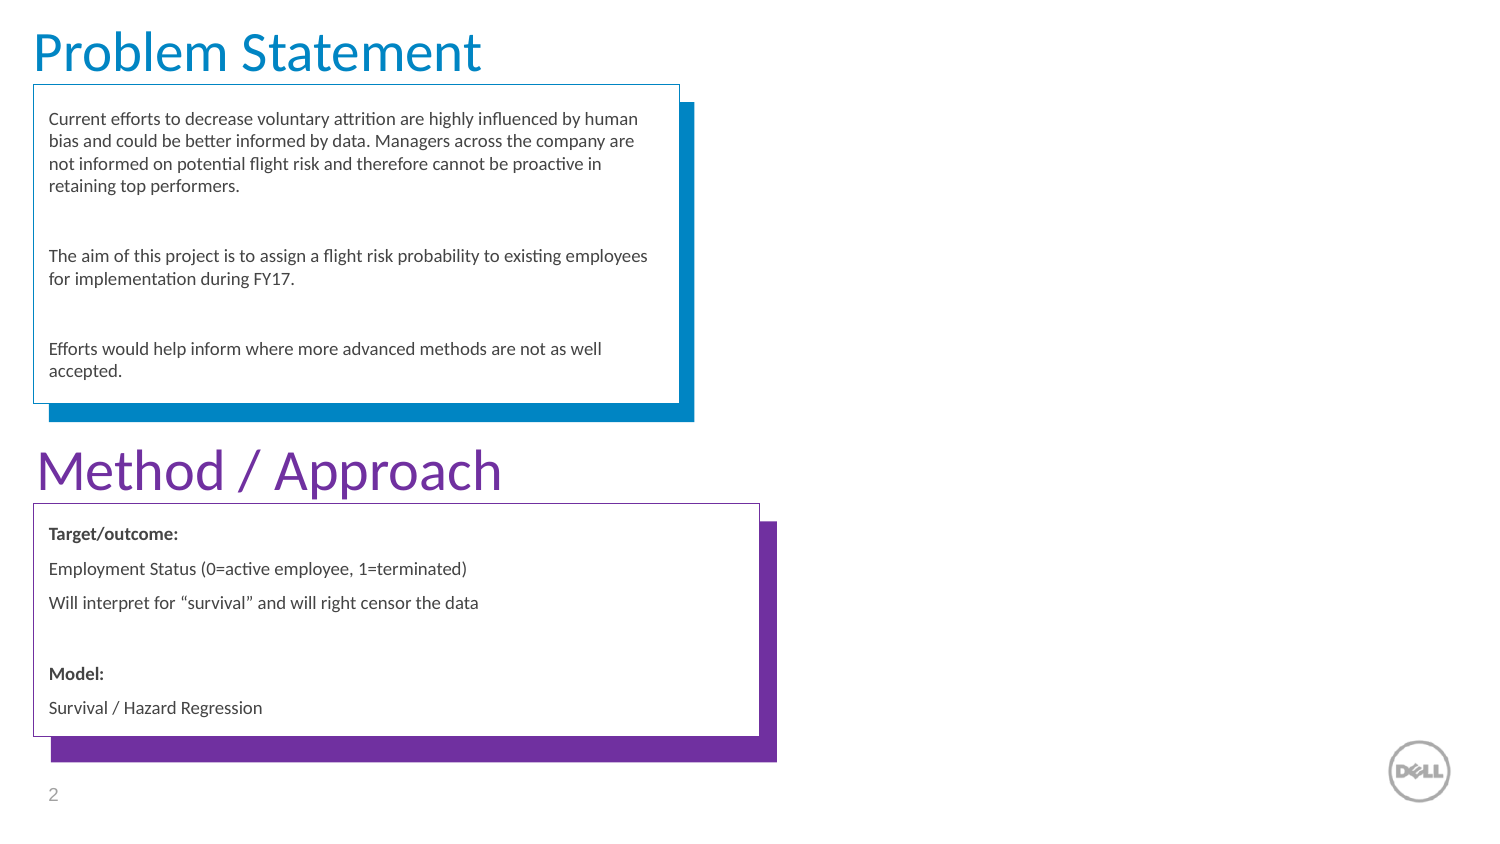

Problem Statement
Current efforts to decrease voluntary attrition are highly influenced by human bias and could be better informed by data. Managers across the company are not informed on potential flight risk and therefore cannot be proactive in retaining top performers.

The aim of this project is to assign a flight risk probability to existing employees for implementation during FY17.

Efforts would help inform where more advanced methods are not as well accepted.
Employees will be more likely to voluntarily maintain employment when they see incremental salary increases, receive rewards/recognition, and have opportunities to make lateral and promotional movements.
Method / Approach
Target/outcome:
Employment Status (0=active employee, 1=terminated)
Will interpret for “survival” and will right censor the data

Model:
Survival / Hazard Regression
Employees will be more likely to voluntarily maintain employment when they see incremental salary increases, receive rewards/recognition, and have opportunities to make lateral and promotional movements.